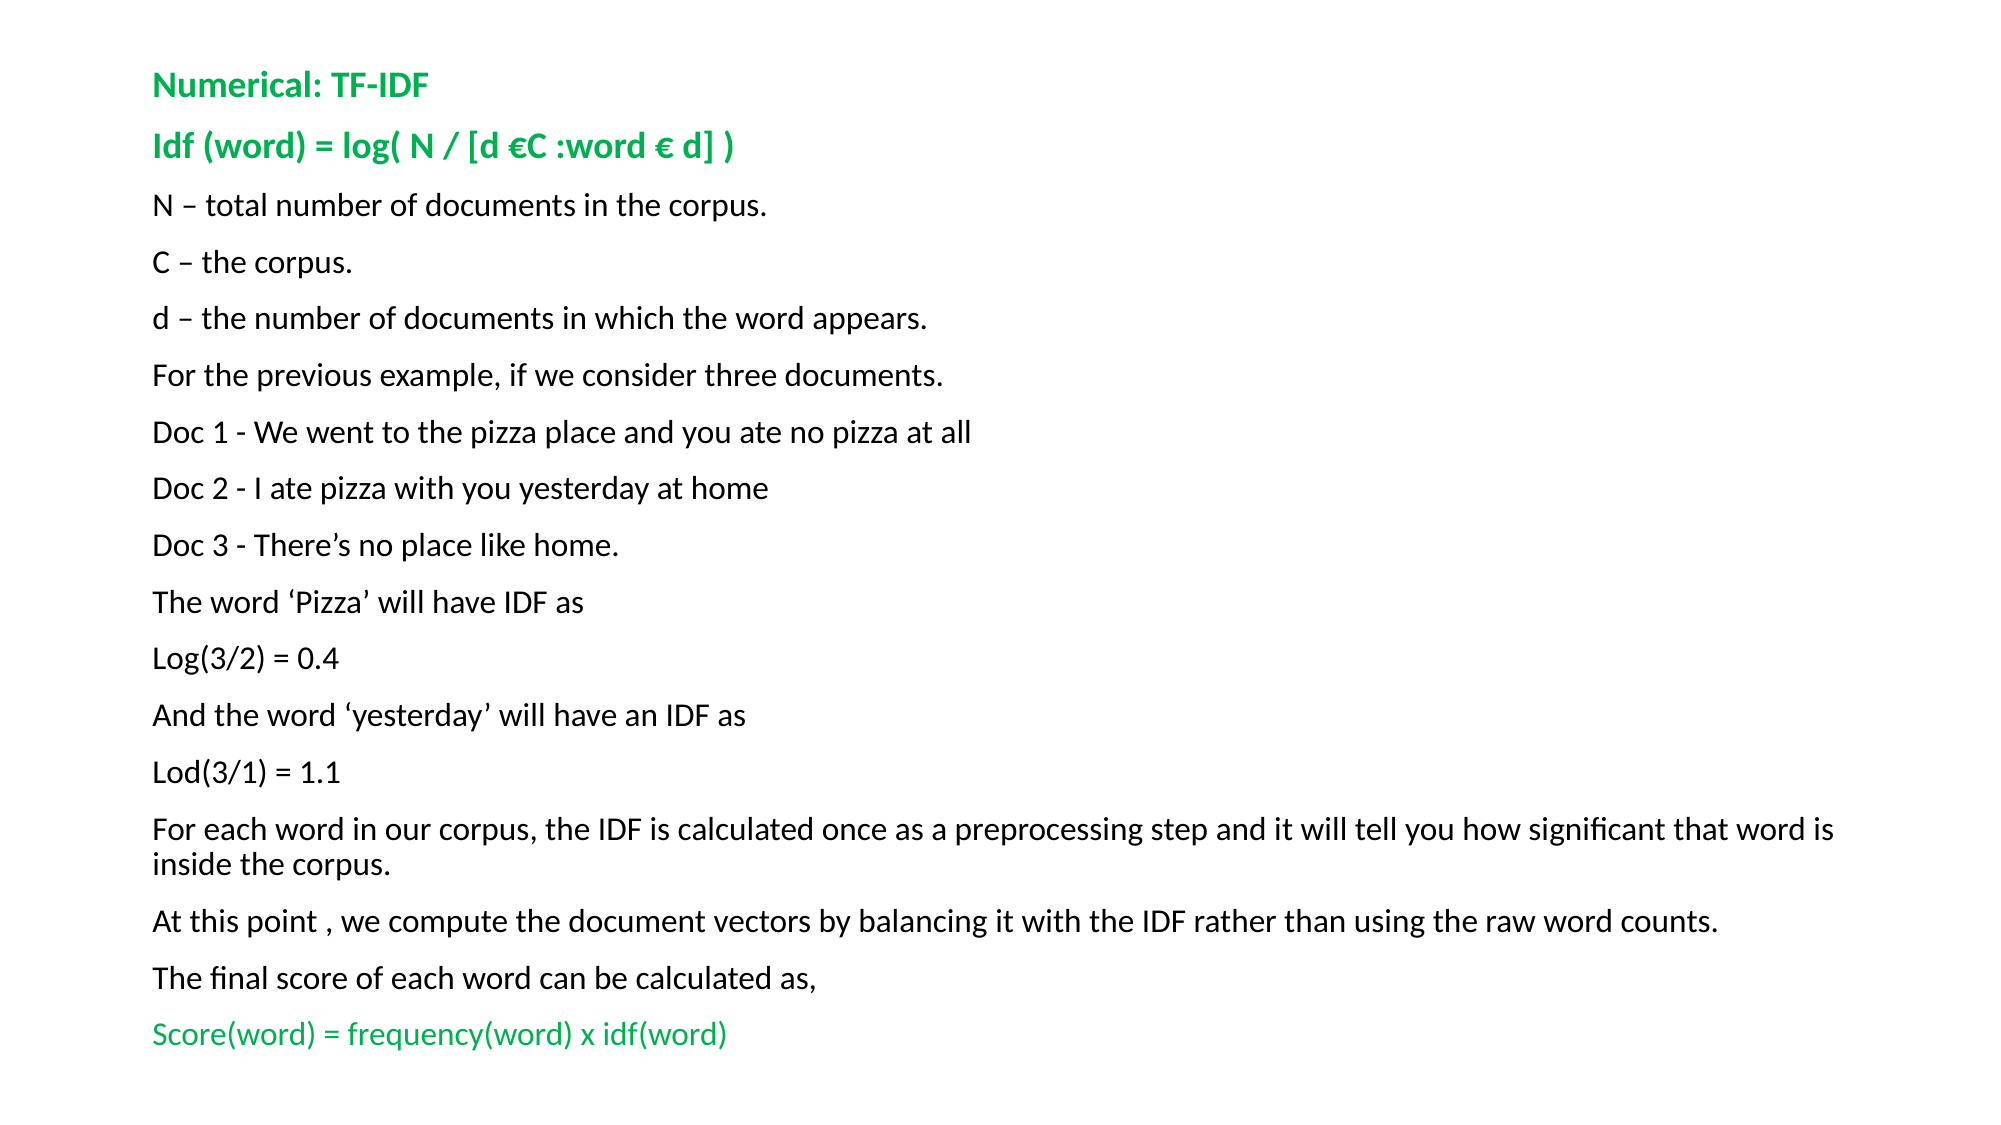

Numerical: TF-IDF
Idf (word) = log( N / [d €C :word € d] )
N – total number of documents in the corpus.
C – the corpus.
d – the number of documents in which the word appears.
For the previous example, if we consider three documents.
Doc 1 - We went to the pizza place and you ate no pizza at all
Doc 2 - I ate pizza with you yesterday at home
Doc 3 - There’s no place like home.
The word ‘Pizza’ will have IDF as
Log(3/2) = 0.4
And the word ‘yesterday’ will have an IDF as
Lod(3/1) = 1.1
For each word in our corpus, the IDF is calculated once as a preprocessing step and it will tell you how significant that word is inside the corpus.
At this point , we compute the document vectors by balancing it with the IDF rather than using the raw word counts.
The final score of each word can be calculated as,
Score(word) = frequency(word) x idf(word)